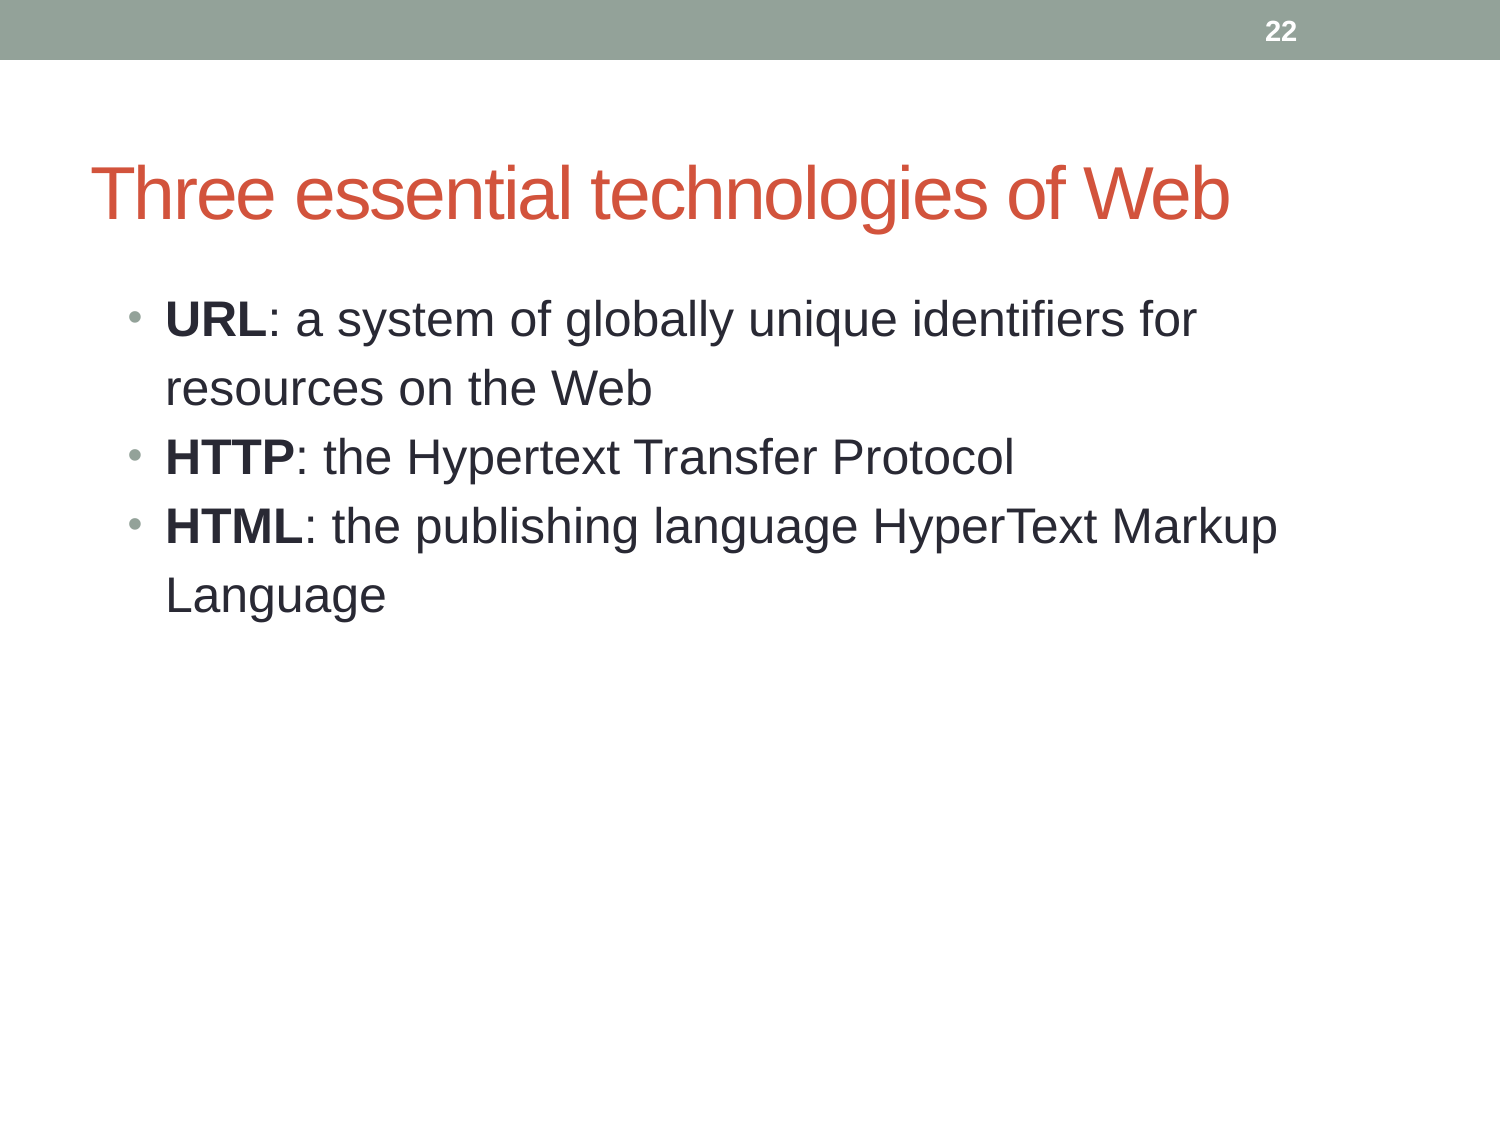

22
# Three essential technologies of Web
URL: a system of globally unique identifiers for resources on the Web
HTTP: the Hypertext Transfer Protocol
HTML: the publishing language HyperText Markup Language